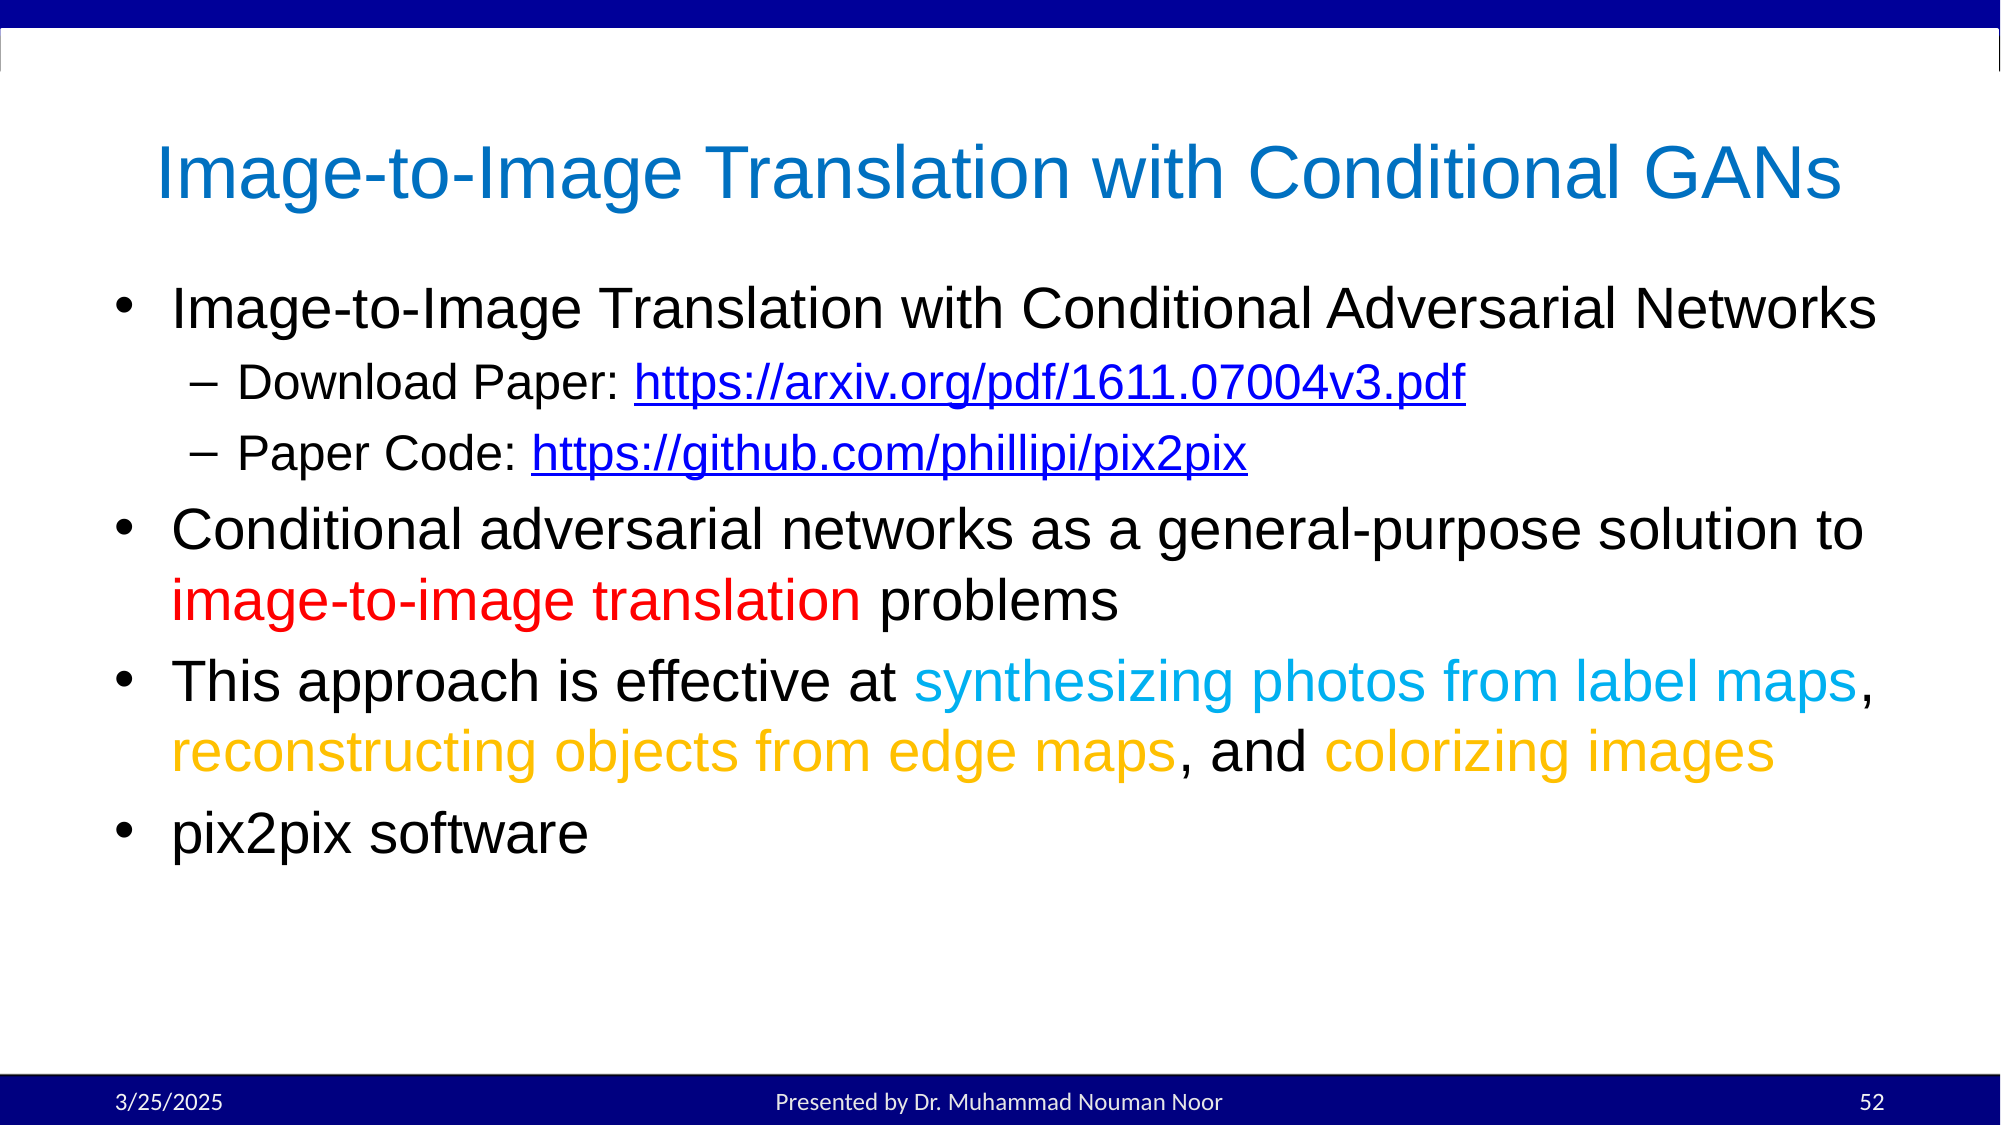

# Image-to-Image Translation with Conditional GANs
Image-to-Image Translation with Conditional Adversarial Networks
Download Paper: https://arxiv.org/pdf/1611.07004v3.pdf
Paper Code: https://github.com/phillipi/pix2pix
Conditional adversarial networks as a general-purpose solution to image-to-image translation problems
This approach is effective at synthesizing photos from label maps, reconstructing objects from edge maps, and colorizing images
pix2pix software
3/25/2025
Presented by Dr. Muhammad Nouman Noor
52